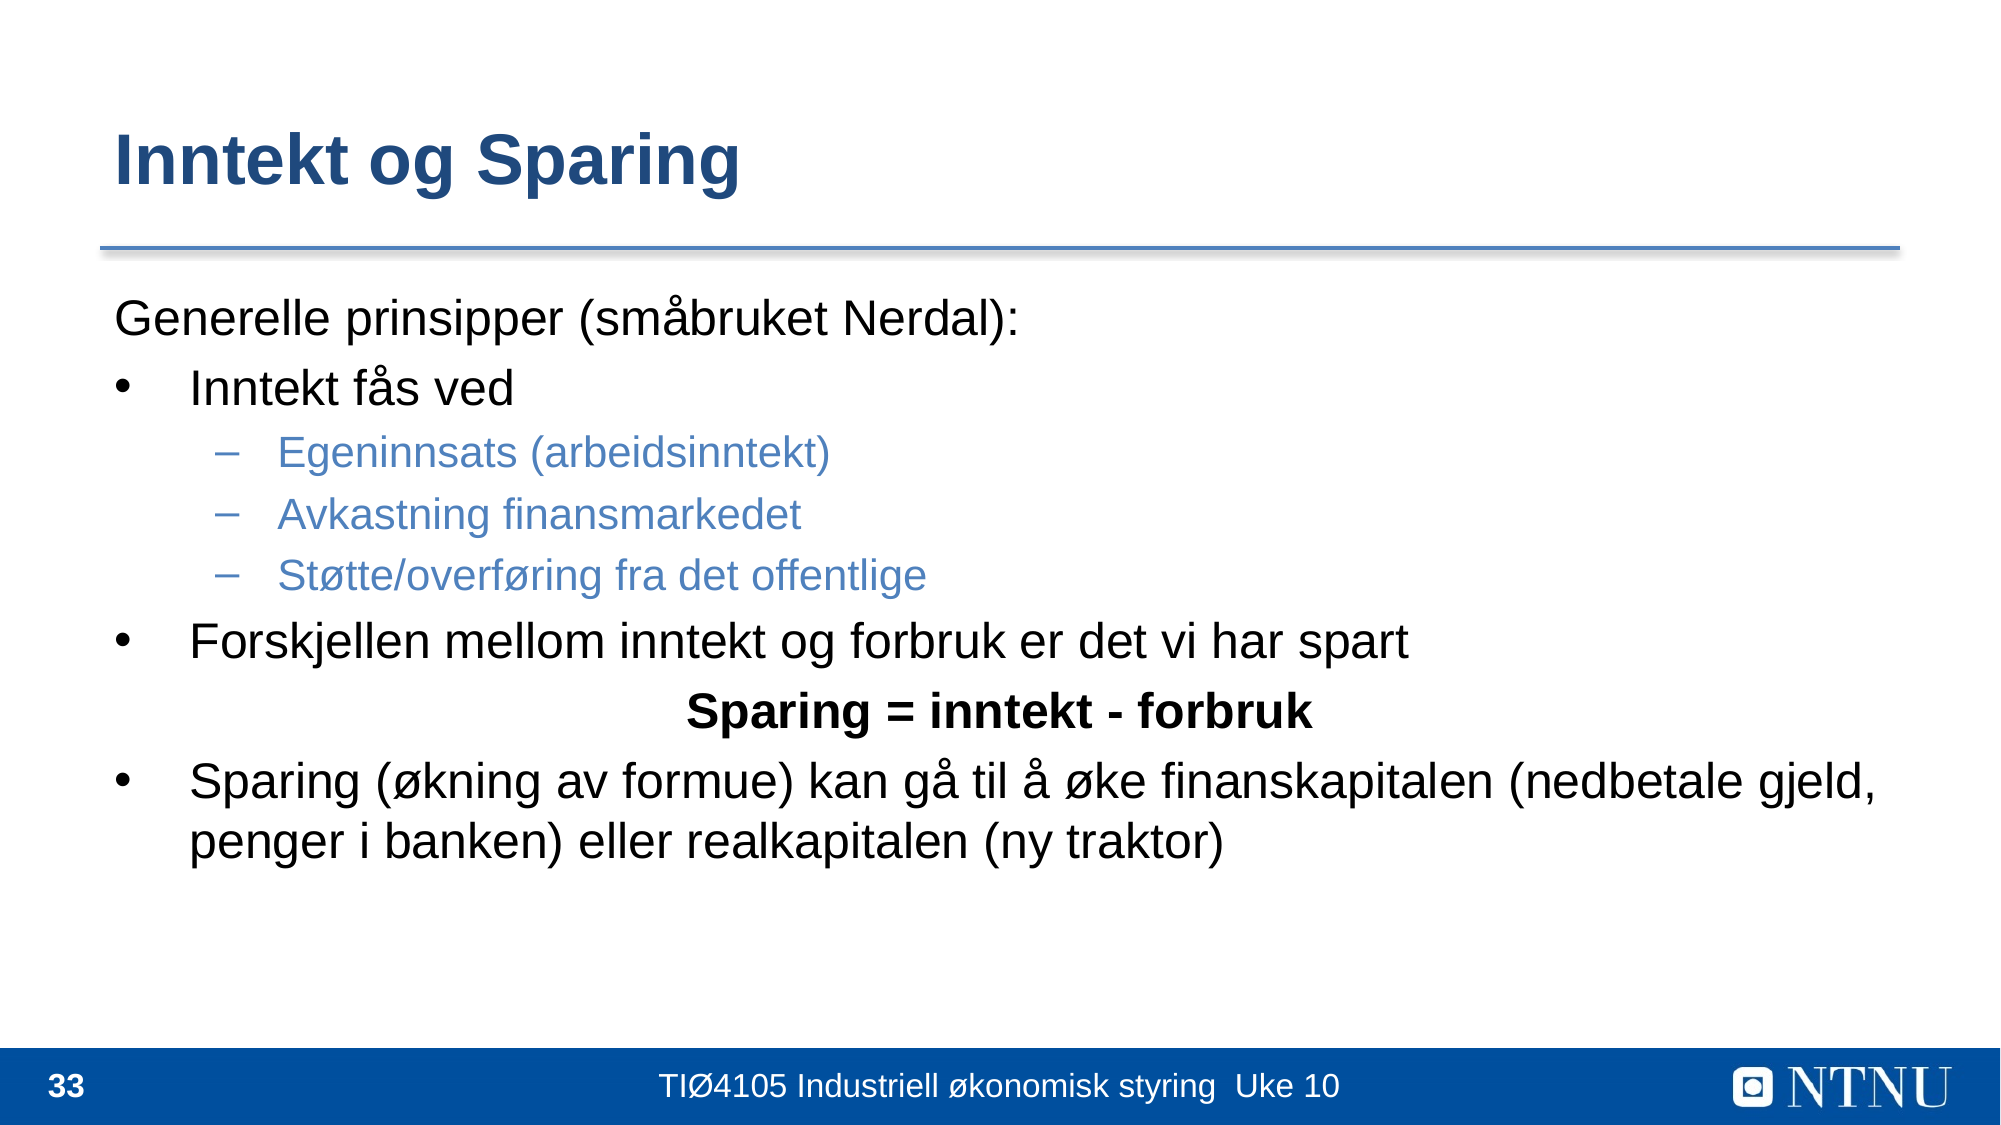

# Inntekt og Sparing

Generelle prinsipper (småbruket Nerdal):
Inntekt fås ved
Egeninnsats (arbeidsinntekt)
Avkastning finansmarkedet
Støtte/overføring fra det offentlige
Forskjellen mellom inntekt og forbruk er det vi har spart
Sparing = inntekt - forbruk
Sparing (økning av formue) kan gå til å øke finanskapitalen (nedbetale gjeld, penger i banken) eller realkapitalen (ny traktor)
33
TIØ4105 Industriell økonomisk styring  Uke 10